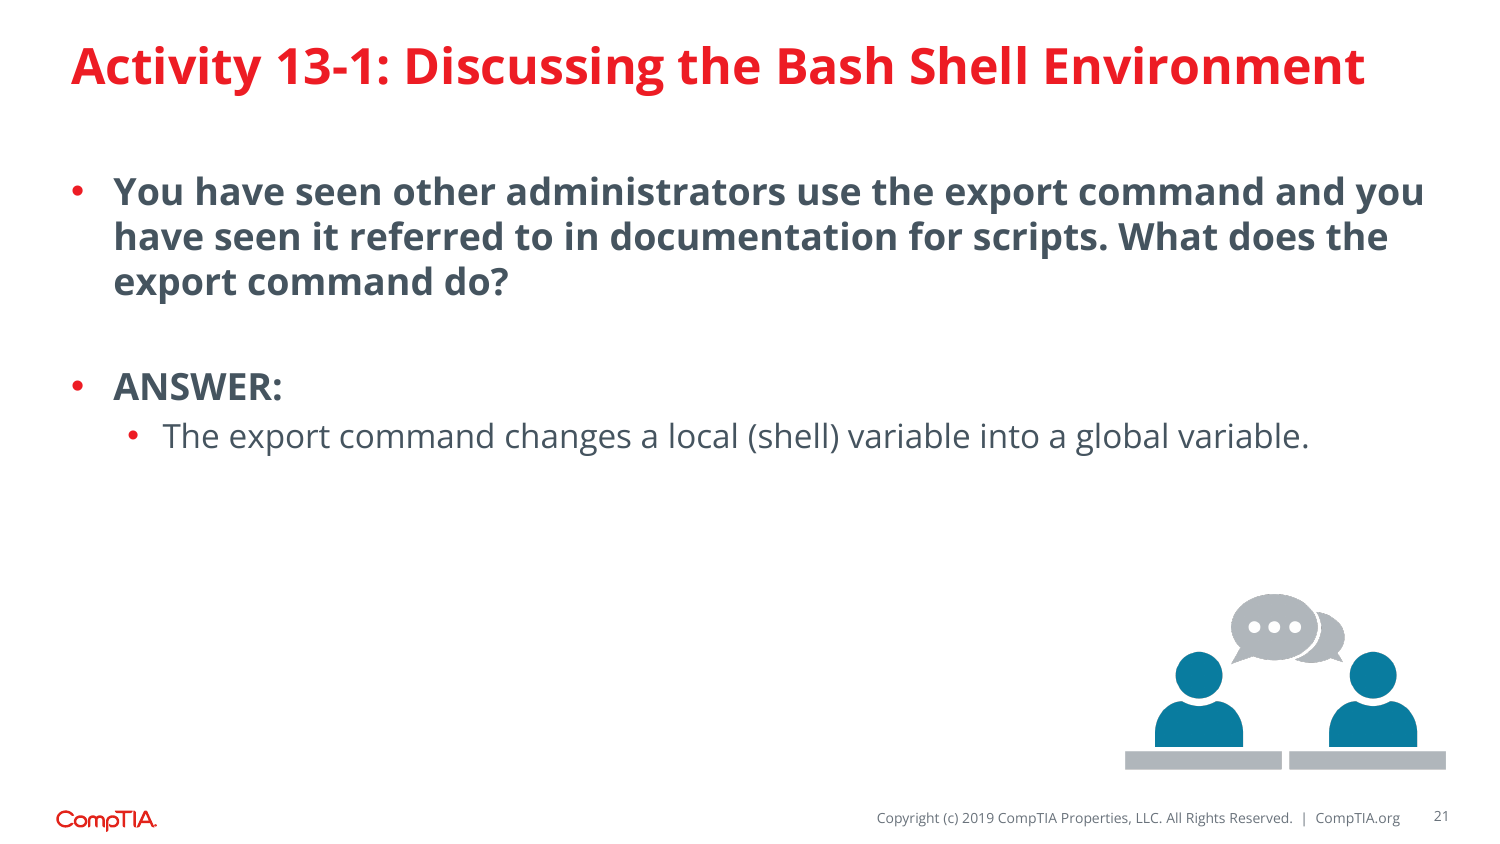

# Activity 13-1: Discussing the Bash Shell Environment
You have seen other administrators use the export command and you have seen it referred to in documentation for scripts. What does the export command do?

ANSWER:
The export command changes a local (shell) variable into a global variable.

21